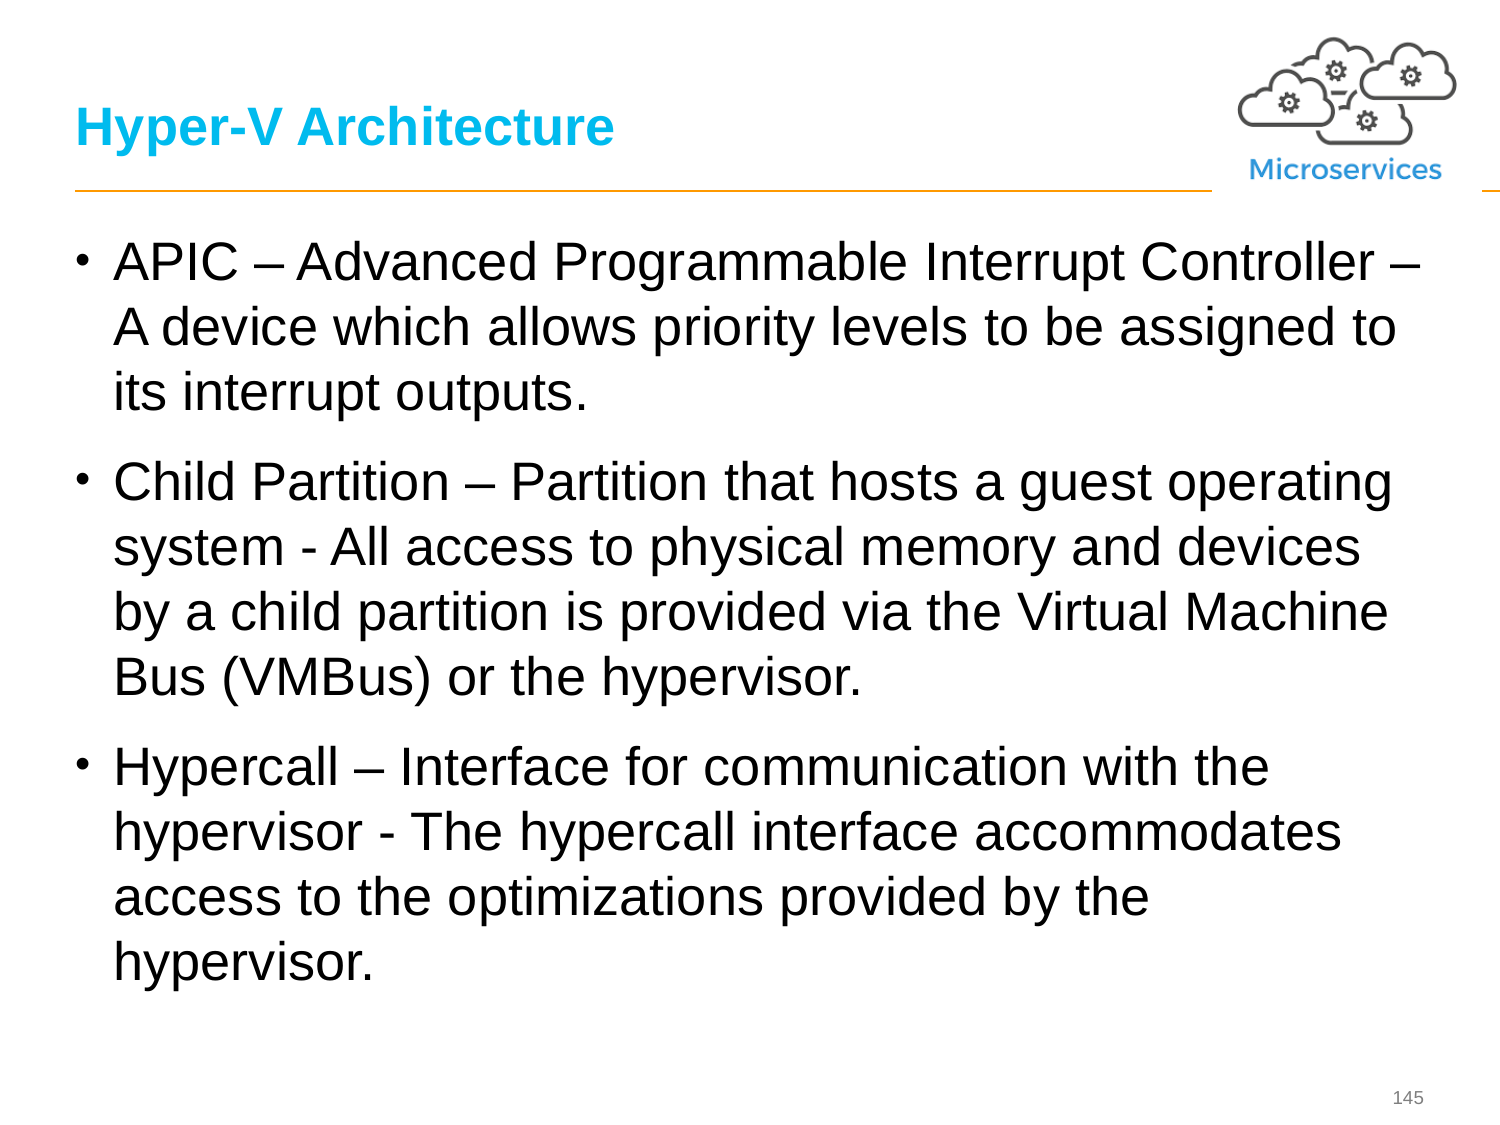

# Hyper-V Architecture
APIC – Advanced Programmable Interrupt Controller – A device which allows priority levels to be assigned to its interrupt outputs.
Child Partition – Partition that hosts a guest operating system - All access to physical memory and devices by a child partition is provided via the Virtual Machine Bus (VMBus) or the hypervisor.
Hypercall – Interface for communication with the hypervisor - The hypercall interface accommodates access to the optimizations provided by the hypervisor.